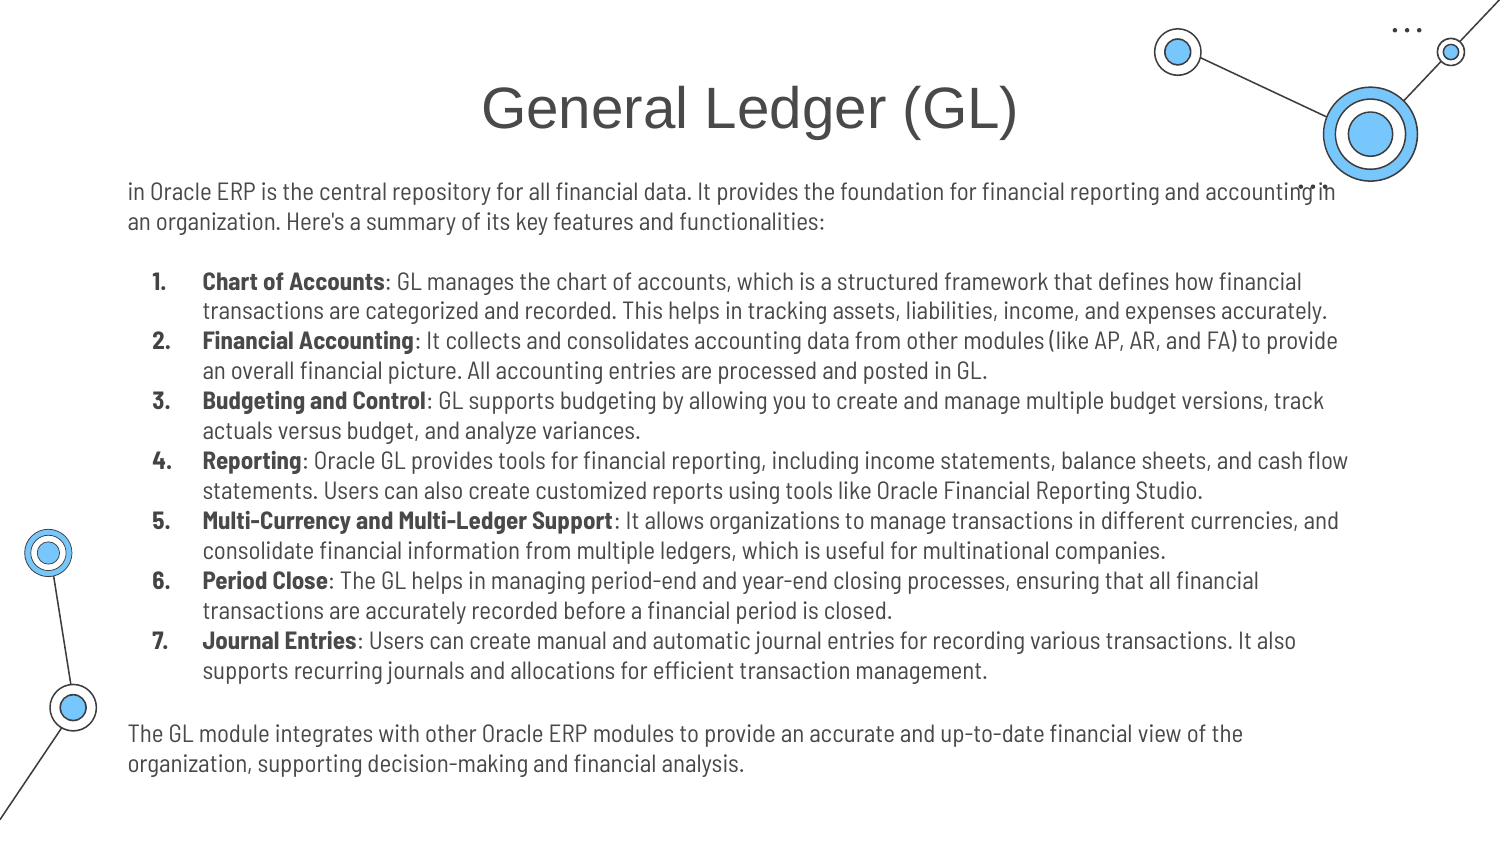

# General Ledger (GL)
in Oracle ERP is the central repository for all financial data. It provides the foundation for financial reporting and accounting in an organization. Here's a summary of its key features and functionalities:

Chart of Accounts: GL manages the chart of accounts, which is a structured framework that defines how financial transactions are categorized and recorded. This helps in tracking assets, liabilities, income, and expenses accurately.
Financial Accounting: It collects and consolidates accounting data from other modules (like AP, AR, and FA) to provide an overall financial picture. All accounting entries are processed and posted in GL.
Budgeting and Control: GL supports budgeting by allowing you to create and manage multiple budget versions, track actuals versus budget, and analyze variances.
Reporting: Oracle GL provides tools for financial reporting, including income statements, balance sheets, and cash flow statements. Users can also create customized reports using tools like Oracle Financial Reporting Studio.
Multi-Currency and Multi-Ledger Support: It allows organizations to manage transactions in different currencies, and consolidate financial information from multiple ledgers, which is useful for multinational companies.
Period Close: The GL helps in managing period-end and year-end closing processes, ensuring that all financial transactions are accurately recorded before a financial period is closed.
Journal Entries: Users can create manual and automatic journal entries for recording various transactions. It also supports recurring journals and allocations for efficient transaction management.
The GL module integrates with other Oracle ERP modules to provide an accurate and up-to-date financial view of the organization, supporting decision-making and financial analysis.